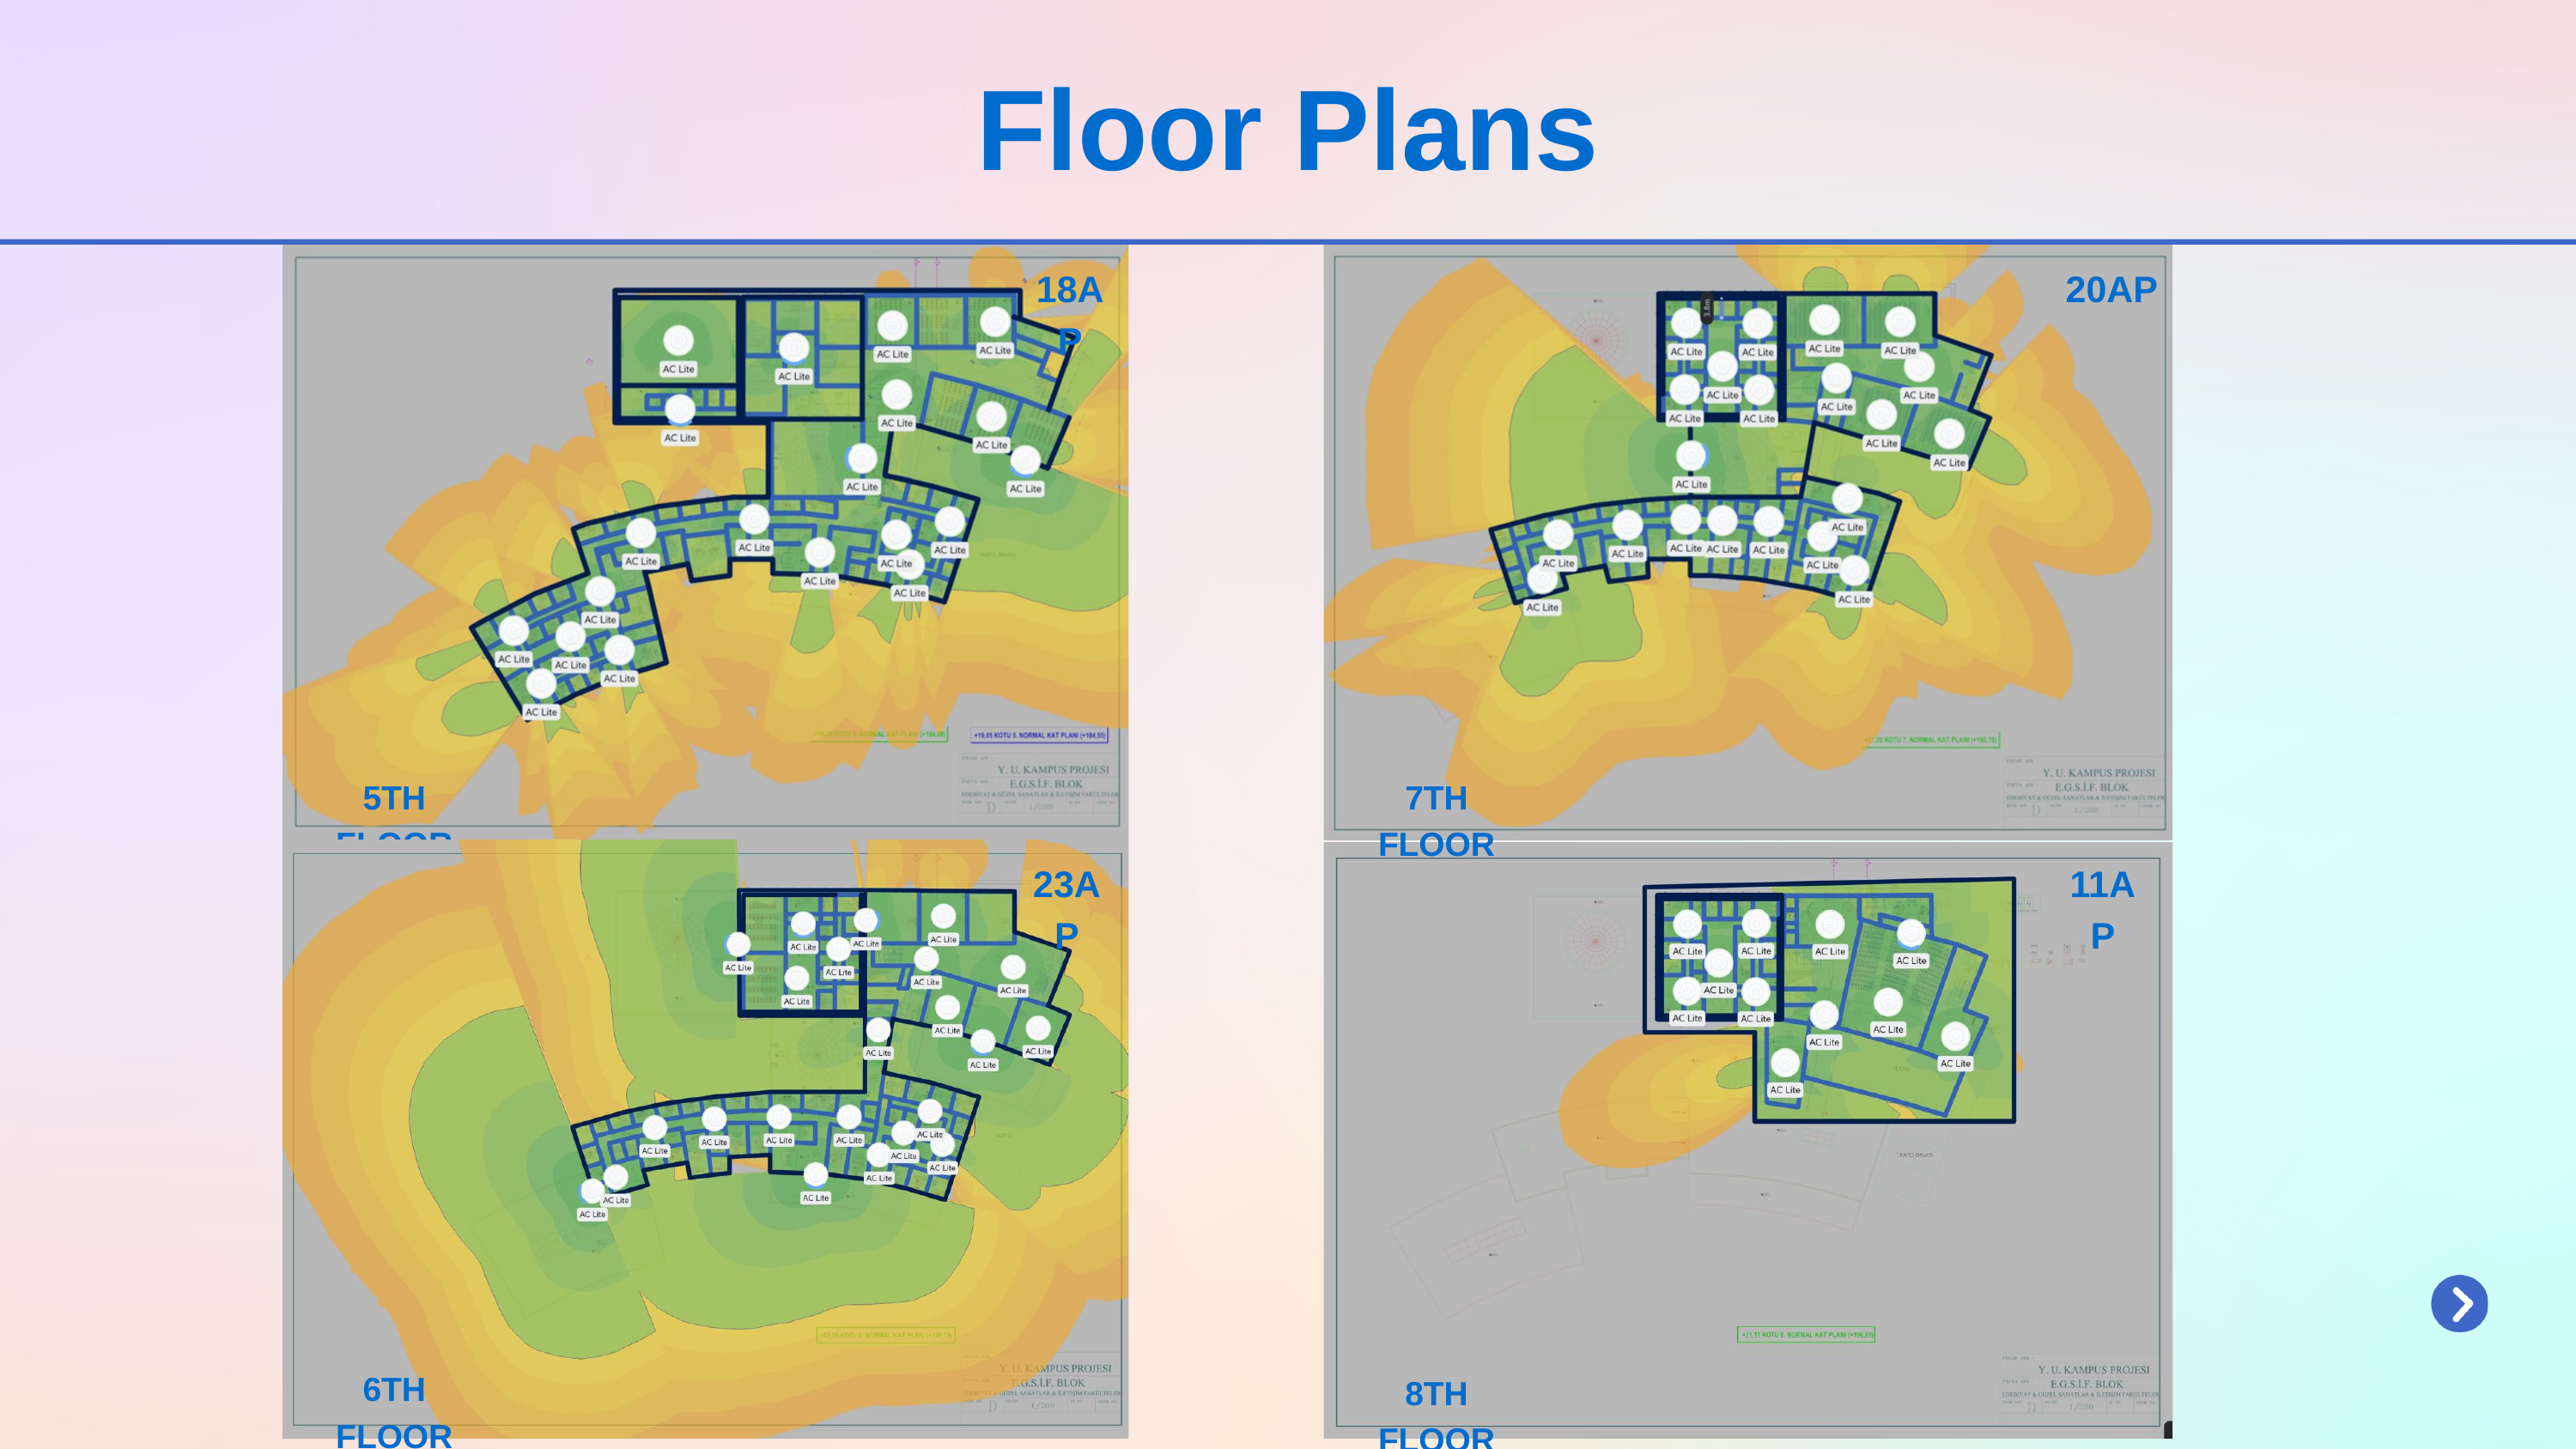

Floor Plans

18AP
20AP
5TH FLOOR
7TH FLOOR

23AP
11AP

6TH FLOOR
8TH FLOOR